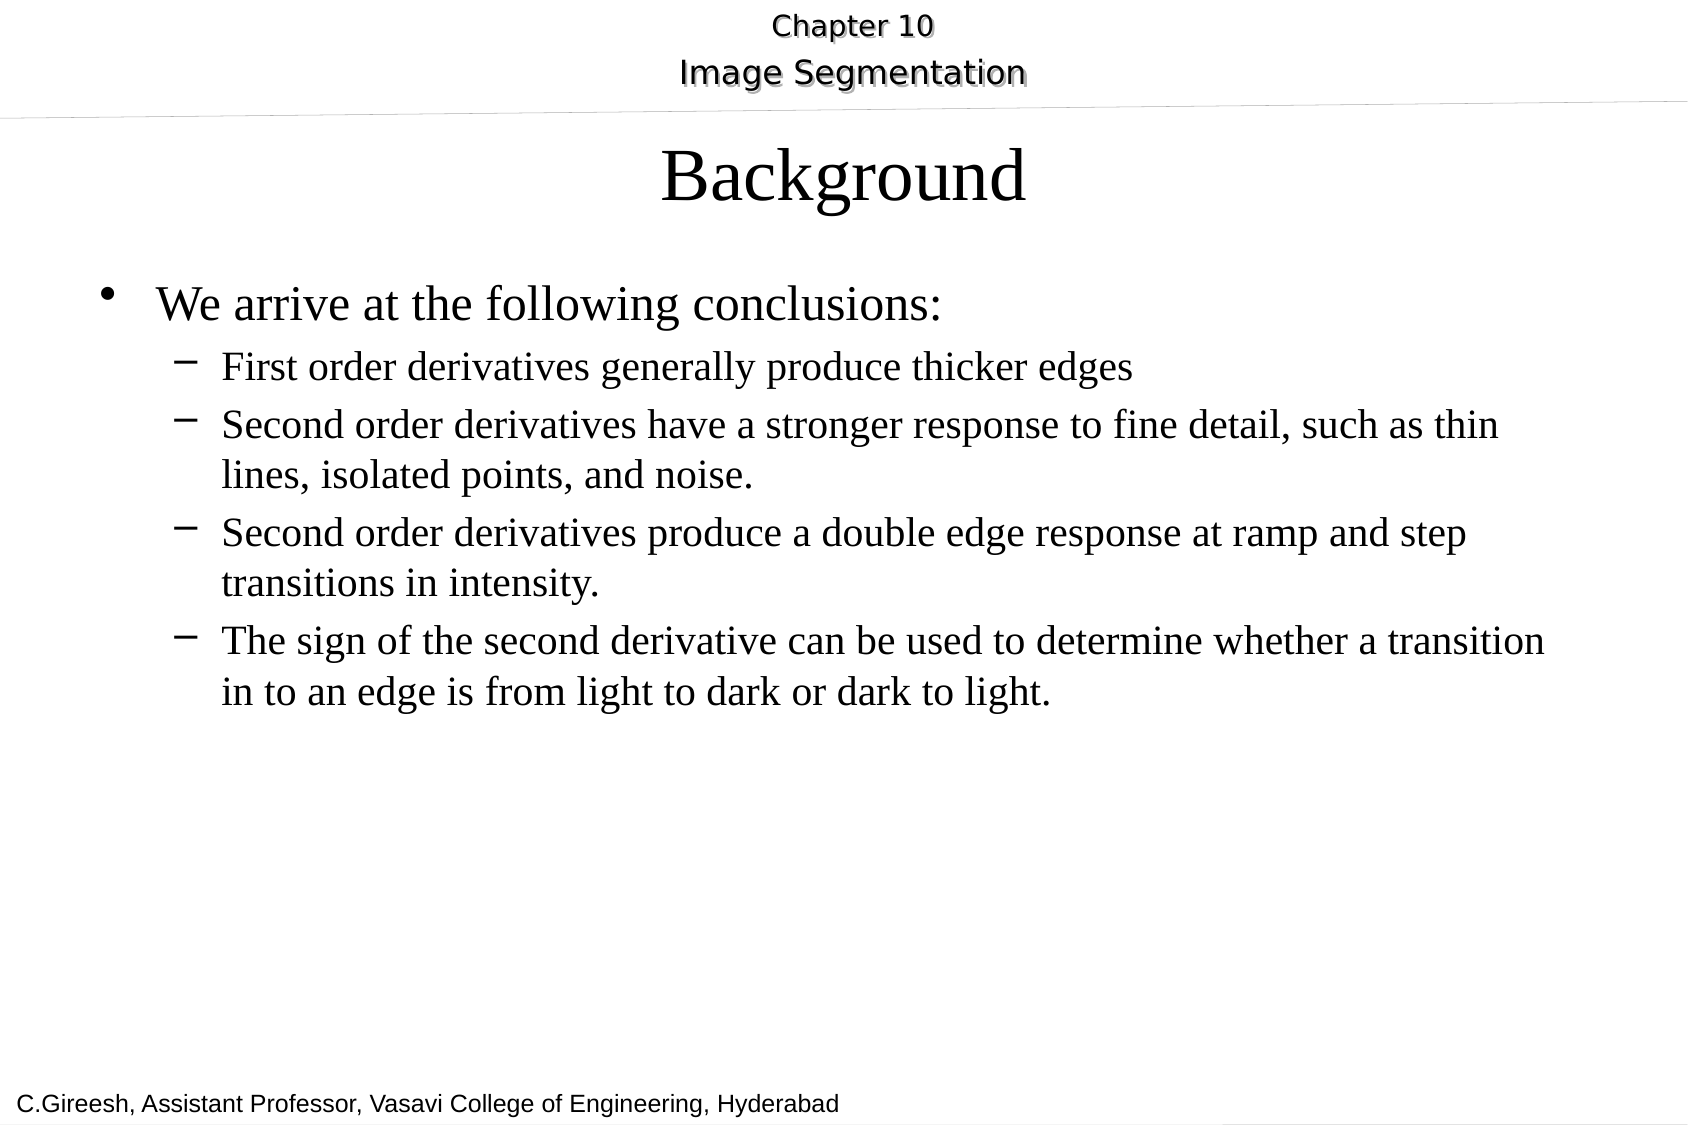

# Background
We arrive at the following conclusions:
First order derivatives generally produce thicker edges
Second order derivatives have a stronger response to fine detail, such as thin lines, isolated points, and noise.
Second order derivatives produce a double edge response at ramp and step transitions in intensity.
The sign of the second derivative can be used to determine whether a transition in to an edge is from light to dark or dark to light.